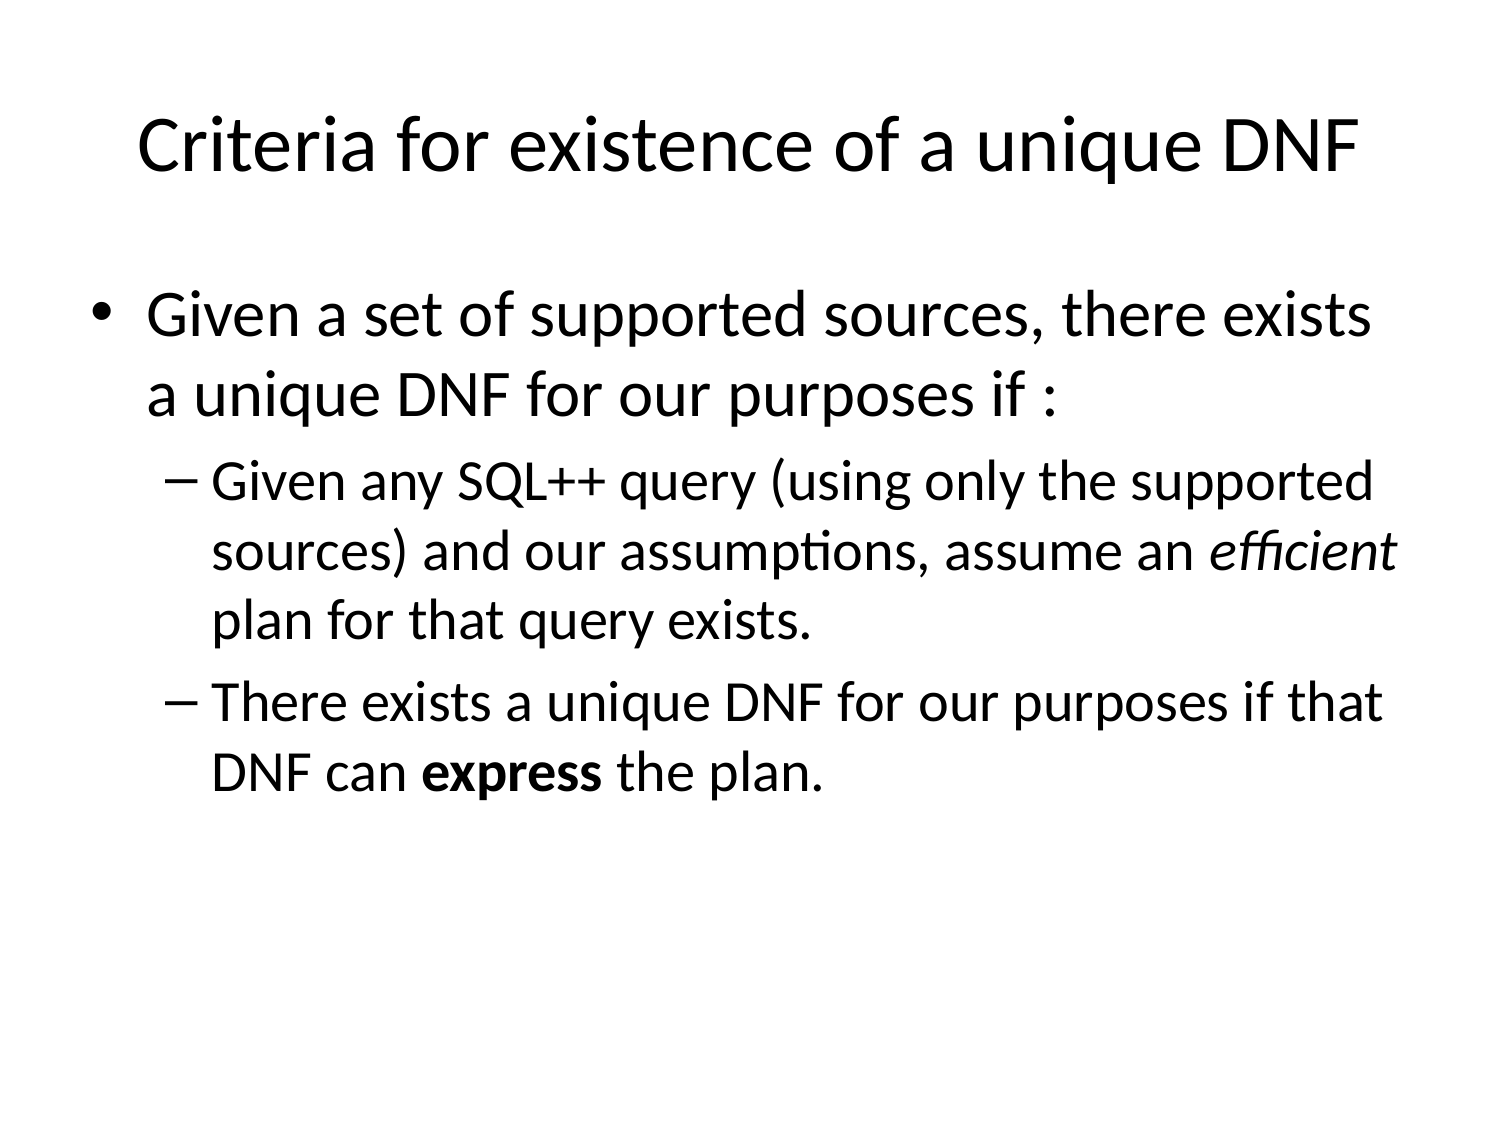

# Criteria for existence of a unique DNF
Given a set of supported sources, there exists a unique DNF for our purposes if :
Given any SQL++ query (using only the supported sources) and our assumptions, assume an efficient plan for that query exists.
There exists a unique DNF for our purposes if that DNF can express the plan.